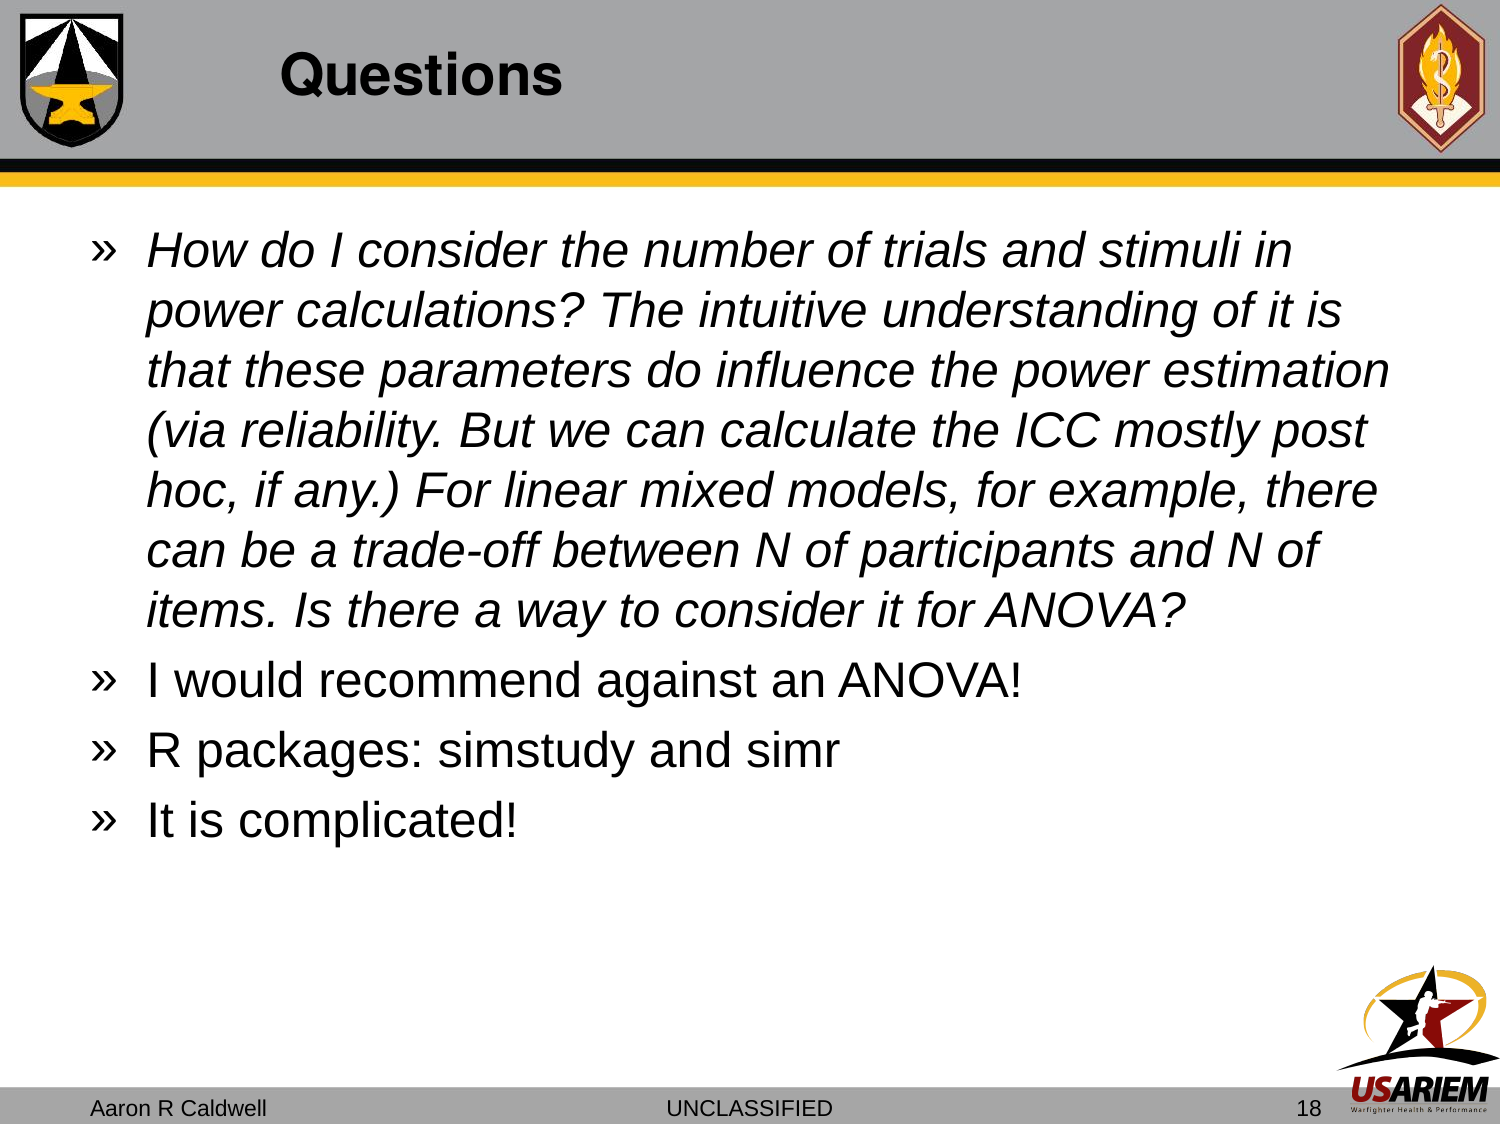

# Questions
How do I consider the number of trials and stimuli in power calculations? The intuitive understanding of it is that these parameters do influence the power estimation (via reliability. But we can calculate the ICC mostly post hoc, if any.) For linear mixed models, for example, there can be a trade-off between N of participants and N of items. Is there a way to consider it for ANOVA?
I would recommend against an ANOVA!
R packages: simstudy and simr
It is complicated!
Aaron R Caldwell
UNCLASSIFIED
18